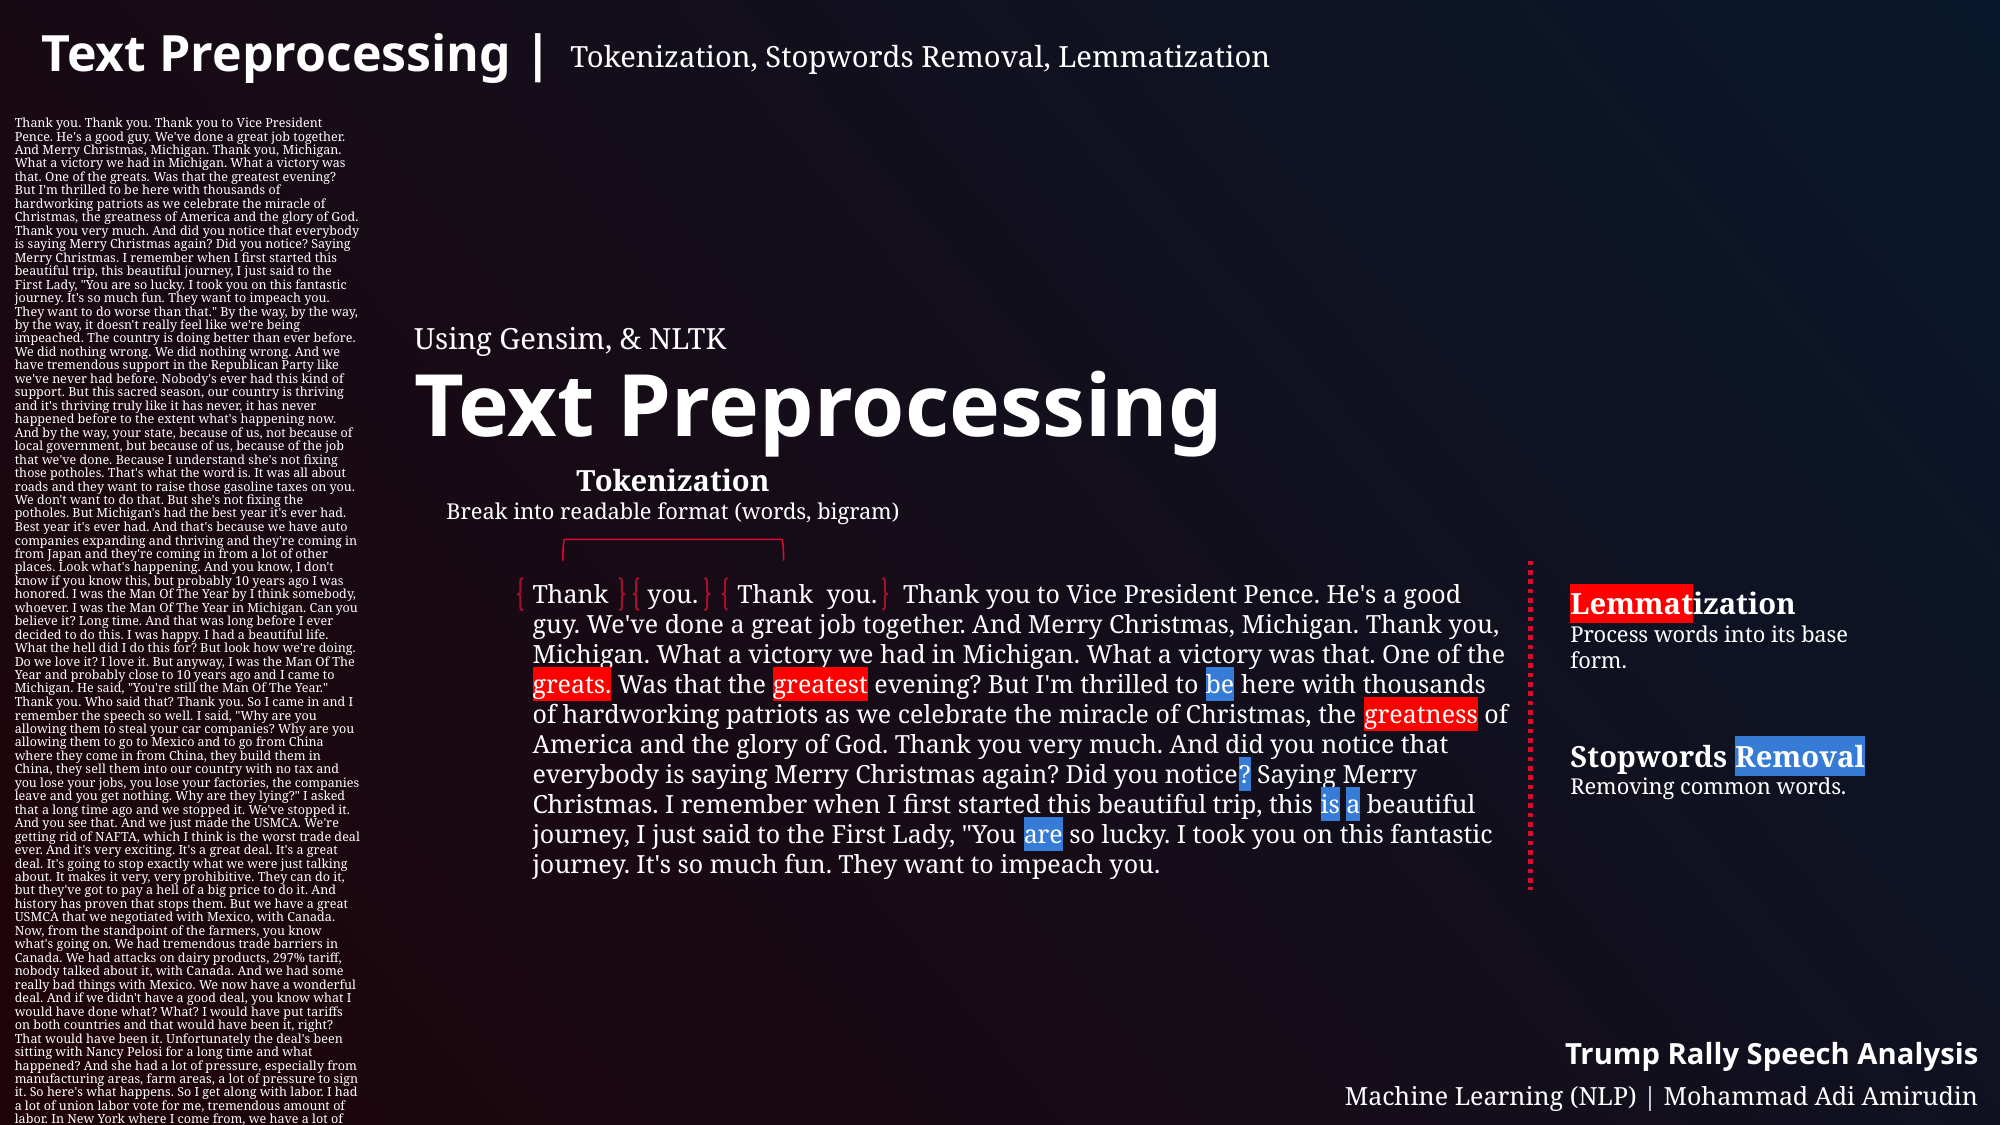

Text Preprocessing |
Tokenization, Stopwords Removal, Lemmatization
Thank you. Thank you. Thank you to Vice President Pence. He's a good guy. We've done a great job together. And Merry Christmas, Michigan. Thank you, Michigan. What a victory we had in Michigan. What a victory was that. One of the greats. Was that the greatest evening? But I'm thrilled to be here with thousands of hardworking patriots as we celebrate the miracle of Christmas, the greatness of America and the glory of God. Thank you very much. And did you notice that everybody is saying Merry Christmas again? Did you notice? Saying Merry Christmas. I remember when I first started this beautiful trip, this beautiful journey, I just said to the First Lady, "You are so lucky. I took you on this fantastic journey. It's so much fun. They want to impeach you. They want to do worse than that." By the way, by the way, by the way, it doesn't really feel like we're being impeached. The country is doing better than ever before. We did nothing wrong. We did nothing wrong. And we have tremendous support in the Republican Party like we've never had before. Nobody's ever had this kind of support. But this sacred season, our country is thriving and it's thriving truly like it has never, it has never happened before to the extent what's happening now. And by the way, your state, because of us, not because of local government, but because of us, because of the job that we've done. Because I understand she's not fixing those potholes. That's what the word is. It was all about roads and they want to raise those gasoline taxes on you. We don't want to do that. But she's not fixing the potholes. But Michigan's had the best year it's ever had. Best year it's ever had. And that's because we have auto companies expanding and thriving and they're coming in from Japan and they're coming in from a lot of other places. Look what's happening. And you know, I don't know if you know this, but probably 10 years ago I was honored. I was the Man Of The Year by I think somebody, whoever. I was the Man Of The Year in Michigan. Can you believe it? Long time. And that was long before I ever decided to do this. I was happy. I had a beautiful life. What the hell did I do this for? But look how we're doing. Do we love it? I love it. But anyway, I was the Man Of The Year and probably close to 10 years ago and I came to Michigan. He said, "You're still the Man Of The Year." Thank you. Who said that? Thank you. So I came in and I remember the speech so well. I said, "Why are you allowing them to steal your car companies? Why are you allowing them to go to Mexico and to go from China where they come in from China, they build them in China, they sell them into our country with no tax and you lose your jobs, you lose your factories, the companies leave and you get nothing. Why are they lying?" I asked that a long time ago and we stopped it. We've stopped it. And you see that. And we just made the USMCA. We're getting rid of NAFTA, which I think is the worst trade deal ever. And it's very exciting. It's a great deal. It's a great deal. It's going to stop exactly what we were just talking about. It makes it very, very prohibitive. They can do it, but they've got to pay a hell of a big price to do it. And history has proven that stops them. But we have a great USMCA that we negotiated with Mexico, with Canada. Now, from the standpoint of the farmers, you know what's going on. We had tremendous trade barriers in Canada. We had attacks on dairy products, 297% tariff, nobody talked about it, with Canada. And we had some really bad things with Mexico. We now have a wonderful deal. And if we didn't have a good deal, you know what I would have done what? What? I would have put tariffs on both countries and that would have been it, right? That would have been it. Unfortunately the deal's been sitting with Nancy Pelosi for a long time and what happened? And she had a lot of pressure, especially from manufacturing areas, farm areas, a lot of pressure to sign it. So here's what happens. So I get along with labor. I had a lot of union labor vote for me, tremendous amount of labor. In New York where I come from, we have a lot of unions.
Using Gensim, & NLTK
# Text Preprocessing

Tokenization
Break into readable format (words, bigram)
Thank      you.      Thank  you.    Thank you to Vice President Pence. He's a good guy. We've done a great job together. And Merry Christmas, Michigan. Thank you, Michigan. What a victory we had in Michigan. What a victory was that. One of the greats. Was that the greatest evening? But I'm thrilled to be here with thousands of hardworking patriots as we celebrate the miracle of Christmas, the greatness of America and the glory of God. Thank you very much. And did you notice that everybody is saying Merry Christmas again? Did you notice? Saying Merry Christmas. I remember when I first started this beautiful trip, this is a beautiful journey, I just said to the First Lady, "You are so lucky. I took you on this fantastic journey. It's so much fun. They want to impeach you.

Lemmatization
Process words into its base form.

Stopwords Removal
Removing common words.